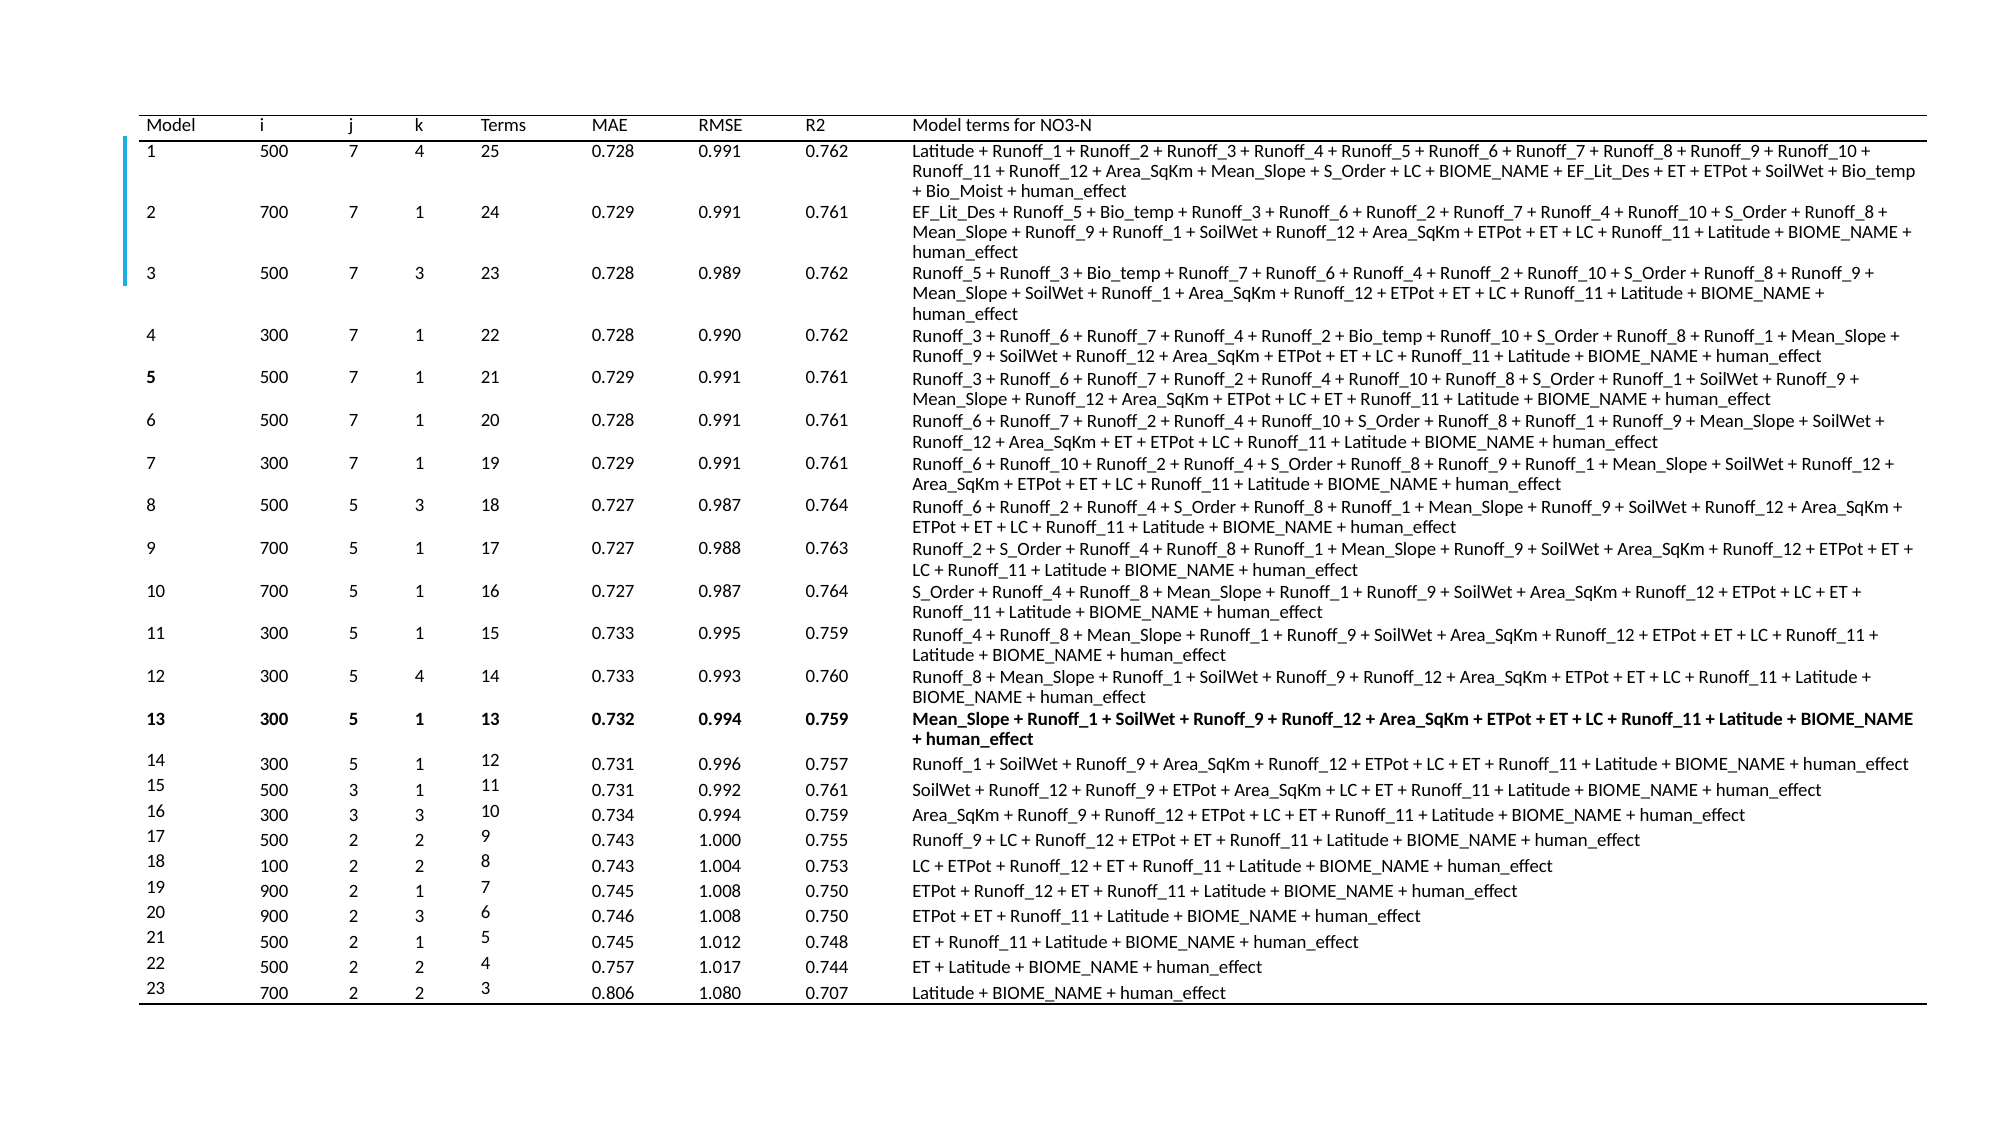

| Model | i | j | k | Terms | MAE | RMSE | R2 | Model terms for NO3-N |
| --- | --- | --- | --- | --- | --- | --- | --- | --- |
| 1 | 500 | 7 | 4 | 25 | 0.728 | 0.991 | 0.762 | Latitude + Runoff\_1 + Runoff\_2 + Runoff\_3 + Runoff\_4 + Runoff\_5 + Runoff\_6 + Runoff\_7 + Runoff\_8 + Runoff\_9 + Runoff\_10 + Runoff\_11 + Runoff\_12 + Area\_SqKm + Mean\_Slope + S\_Order + LC + BIOME\_NAME + EF\_Lit\_Des + ET + ETPot + SoilWet + Bio\_temp + Bio\_Moist + human\_effect |
| 2 | 700 | 7 | 1 | 24 | 0.729 | 0.991 | 0.761 | EF\_Lit\_Des + Runoff\_5 + Bio\_temp + Runoff\_3 + Runoff\_6 + Runoff\_2 + Runoff\_7 + Runoff\_4 + Runoff\_10 + S\_Order + Runoff\_8 + Mean\_Slope + Runoff\_9 + Runoff\_1 + SoilWet + Runoff\_12 + Area\_SqKm + ETPot + ET + LC + Runoff\_11 + Latitude + BIOME\_NAME + human\_effect |
| 3 | 500 | 7 | 3 | 23 | 0.728 | 0.989 | 0.762 | Runoff\_5 + Runoff\_3 + Bio\_temp + Runoff\_7 + Runoff\_6 + Runoff\_4 + Runoff\_2 + Runoff\_10 + S\_Order + Runoff\_8 + Runoff\_9 + Mean\_Slope + SoilWet + Runoff\_1 + Area\_SqKm + Runoff\_12 + ETPot + ET + LC + Runoff\_11 + Latitude + BIOME\_NAME + human\_effect |
| 4 | 300 | 7 | 1 | 22 | 0.728 | 0.990 | 0.762 | Runoff\_3 + Runoff\_6 + Runoff\_7 + Runoff\_4 + Runoff\_2 + Bio\_temp + Runoff\_10 + S\_Order + Runoff\_8 + Runoff\_1 + Mean\_Slope + Runoff\_9 + SoilWet + Runoff\_12 + Area\_SqKm + ETPot + ET + LC + Runoff\_11 + Latitude + BIOME\_NAME + human\_effect |
| 5 | 500 | 7 | 1 | 21 | 0.729 | 0.991 | 0.761 | Runoff\_3 + Runoff\_6 + Runoff\_7 + Runoff\_2 + Runoff\_4 + Runoff\_10 + Runoff\_8 + S\_Order + Runoff\_1 + SoilWet + Runoff\_9 + Mean\_Slope + Runoff\_12 + Area\_SqKm + ETPot + LC + ET + Runoff\_11 + Latitude + BIOME\_NAME + human\_effect |
| 6 | 500 | 7 | 1 | 20 | 0.728 | 0.991 | 0.761 | Runoff\_6 + Runoff\_7 + Runoff\_2 + Runoff\_4 + Runoff\_10 + S\_Order + Runoff\_8 + Runoff\_1 + Runoff\_9 + Mean\_Slope + SoilWet + Runoff\_12 + Area\_SqKm + ET + ETPot + LC + Runoff\_11 + Latitude + BIOME\_NAME + human\_effect |
| 7 | 300 | 7 | 1 | 19 | 0.729 | 0.991 | 0.761 | Runoff\_6 + Runoff\_10 + Runoff\_2 + Runoff\_4 + S\_Order + Runoff\_8 + Runoff\_9 + Runoff\_1 + Mean\_Slope + SoilWet + Runoff\_12 + Area\_SqKm + ETPot + ET + LC + Runoff\_11 + Latitude + BIOME\_NAME + human\_effect |
| 8 | 500 | 5 | 3 | 18 | 0.727 | 0.987 | 0.764 | Runoff\_6 + Runoff\_2 + Runoff\_4 + S\_Order + Runoff\_8 + Runoff\_1 + Mean\_Slope + Runoff\_9 + SoilWet + Runoff\_12 + Area\_SqKm + ETPot + ET + LC + Runoff\_11 + Latitude + BIOME\_NAME + human\_effect |
| 9 | 700 | 5 | 1 | 17 | 0.727 | 0.988 | 0.763 | Runoff\_2 + S\_Order + Runoff\_4 + Runoff\_8 + Runoff\_1 + Mean\_Slope + Runoff\_9 + SoilWet + Area\_SqKm + Runoff\_12 + ETPot + ET + LC + Runoff\_11 + Latitude + BIOME\_NAME + human\_effect |
| 10 | 700 | 5 | 1 | 16 | 0.727 | 0.987 | 0.764 | S\_Order + Runoff\_4 + Runoff\_8 + Mean\_Slope + Runoff\_1 + Runoff\_9 + SoilWet + Area\_SqKm + Runoff\_12 + ETPot + LC + ET + Runoff\_11 + Latitude + BIOME\_NAME + human\_effect |
| 11 | 300 | 5 | 1 | 15 | 0.733 | 0.995 | 0.759 | Runoff\_4 + Runoff\_8 + Mean\_Slope + Runoff\_1 + Runoff\_9 + SoilWet + Area\_SqKm + Runoff\_12 + ETPot + ET + LC + Runoff\_11 + Latitude + BIOME\_NAME + human\_effect |
| 12 | 300 | 5 | 4 | 14 | 0.733 | 0.993 | 0.760 | Runoff\_8 + Mean\_Slope + Runoff\_1 + SoilWet + Runoff\_9 + Runoff\_12 + Area\_SqKm + ETPot + ET + LC + Runoff\_11 + Latitude + BIOME\_NAME + human\_effect |
| 13 | 300 | 5 | 1 | 13 | 0.732 | 0.994 | 0.759 | Mean\_Slope + Runoff\_1 + SoilWet + Runoff\_9 + Runoff\_12 + Area\_SqKm + ETPot + ET + LC + Runoff\_11 + Latitude + BIOME\_NAME + human\_effect |
| 14 | 300 | 5 | 1 | 12 | 0.731 | 0.996 | 0.757 | Runoff\_1 + SoilWet + Runoff\_9 + Area\_SqKm + Runoff\_12 + ETPot + LC + ET + Runoff\_11 + Latitude + BIOME\_NAME + human\_effect |
| 15 | 500 | 3 | 1 | 11 | 0.731 | 0.992 | 0.761 | SoilWet + Runoff\_12 + Runoff\_9 + ETPot + Area\_SqKm + LC + ET + Runoff\_11 + Latitude + BIOME\_NAME + human\_effect |
| 16 | 300 | 3 | 3 | 10 | 0.734 | 0.994 | 0.759 | Area\_SqKm + Runoff\_9 + Runoff\_12 + ETPot + LC + ET + Runoff\_11 + Latitude + BIOME\_NAME + human\_effect |
| 17 | 500 | 2 | 2 | 9 | 0.743 | 1.000 | 0.755 | Runoff\_9 + LC + Runoff\_12 + ETPot + ET + Runoff\_11 + Latitude + BIOME\_NAME + human\_effect |
| 18 | 100 | 2 | 2 | 8 | 0.743 | 1.004 | 0.753 | LC + ETPot + Runoff\_12 + ET + Runoff\_11 + Latitude + BIOME\_NAME + human\_effect |
| 19 | 900 | 2 | 1 | 7 | 0.745 | 1.008 | 0.750 | ETPot + Runoff\_12 + ET + Runoff\_11 + Latitude + BIOME\_NAME + human\_effect |
| 20 | 900 | 2 | 3 | 6 | 0.746 | 1.008 | 0.750 | ETPot + ET + Runoff\_11 + Latitude + BIOME\_NAME + human\_effect |
| 21 | 500 | 2 | 1 | 5 | 0.745 | 1.012 | 0.748 | ET + Runoff\_11 + Latitude + BIOME\_NAME + human\_effect |
| 22 | 500 | 2 | 2 | 4 | 0.757 | 1.017 | 0.744 | ET + Latitude + BIOME\_NAME + human\_effect |
| 23 | 700 | 2 | 2 | 3 | 0.806 | 1.080 | 0.707 | Latitude + BIOME\_NAME + human\_effect |